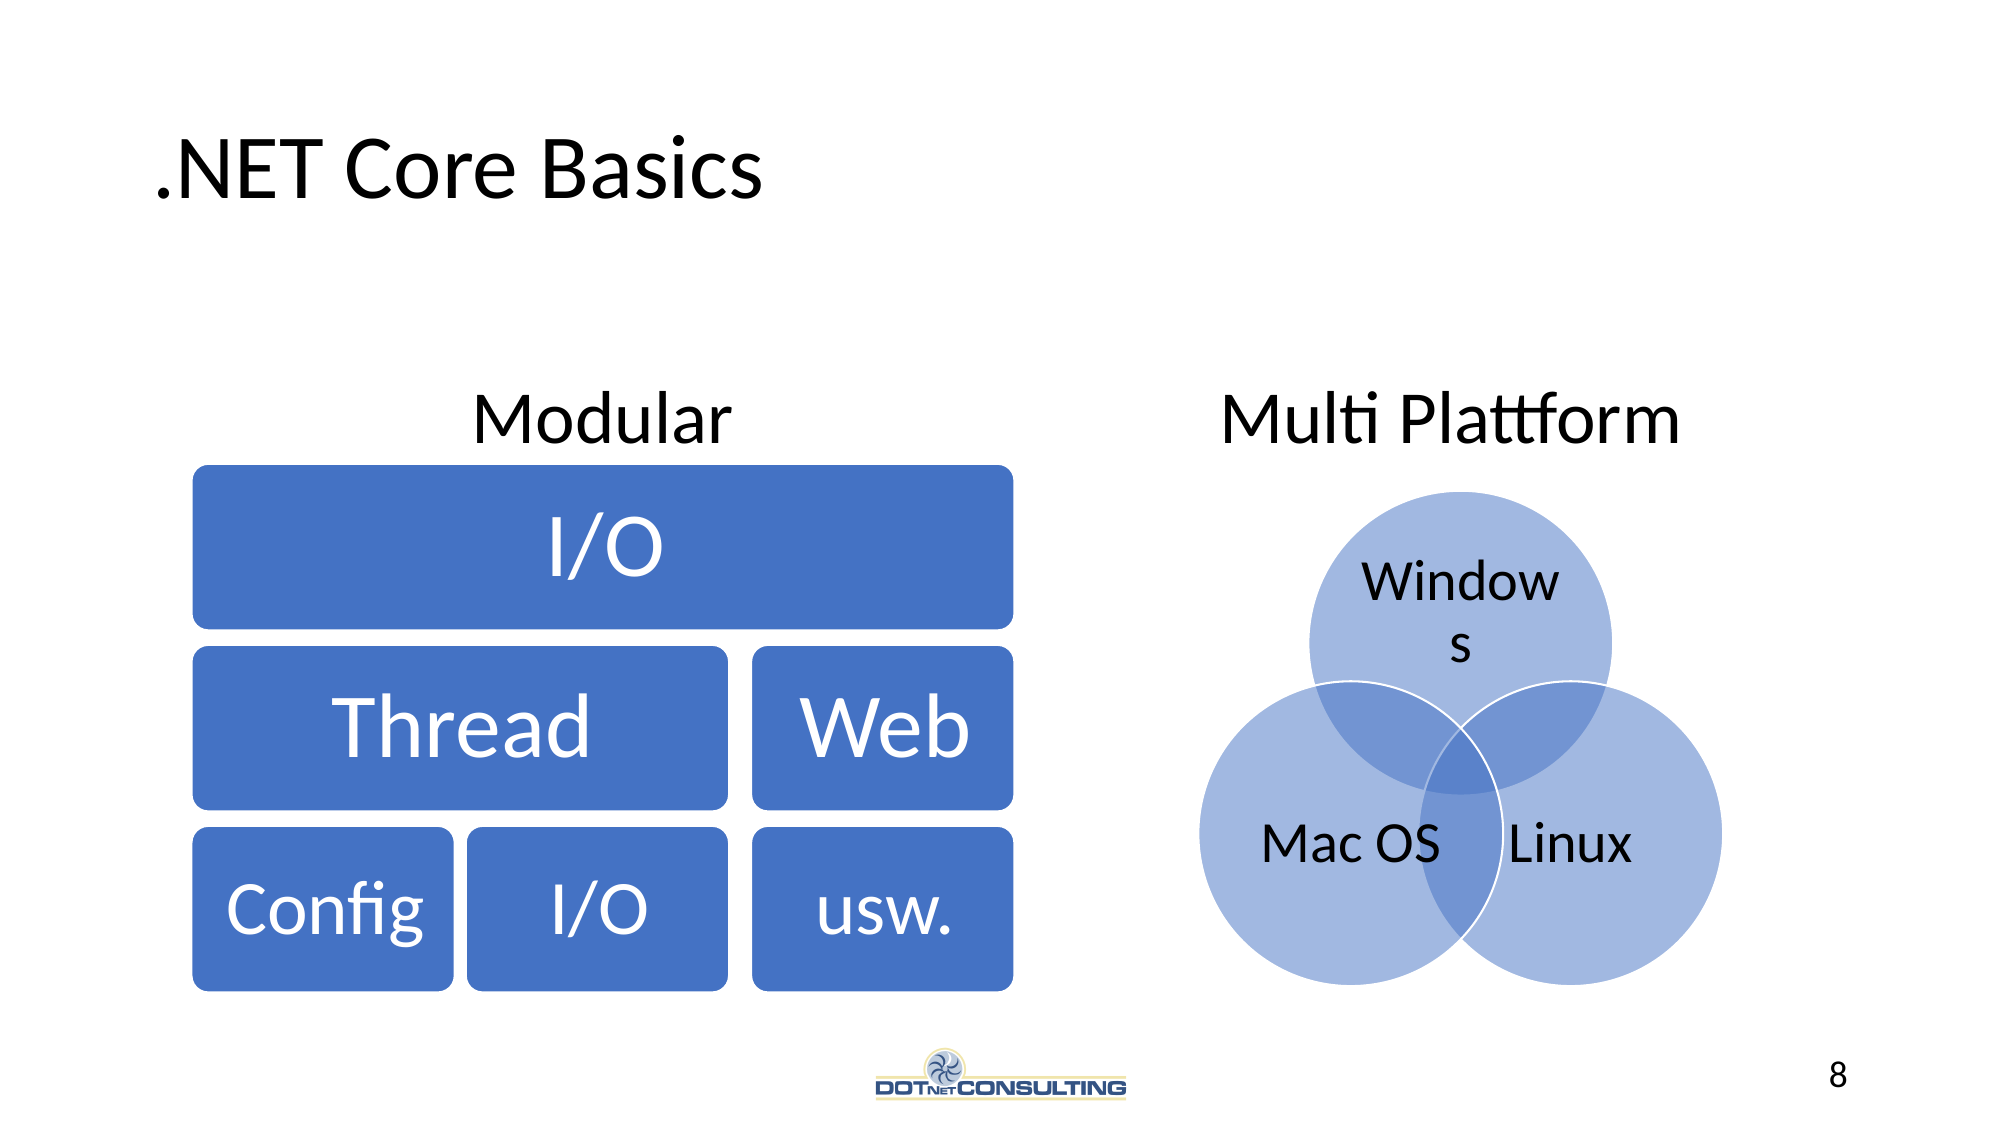

# .NET Core Basics
Modular
I/O
Thread
Config
I/O
Web
usw.
Multi Plattform
Windows
Linux
Mac OS
8